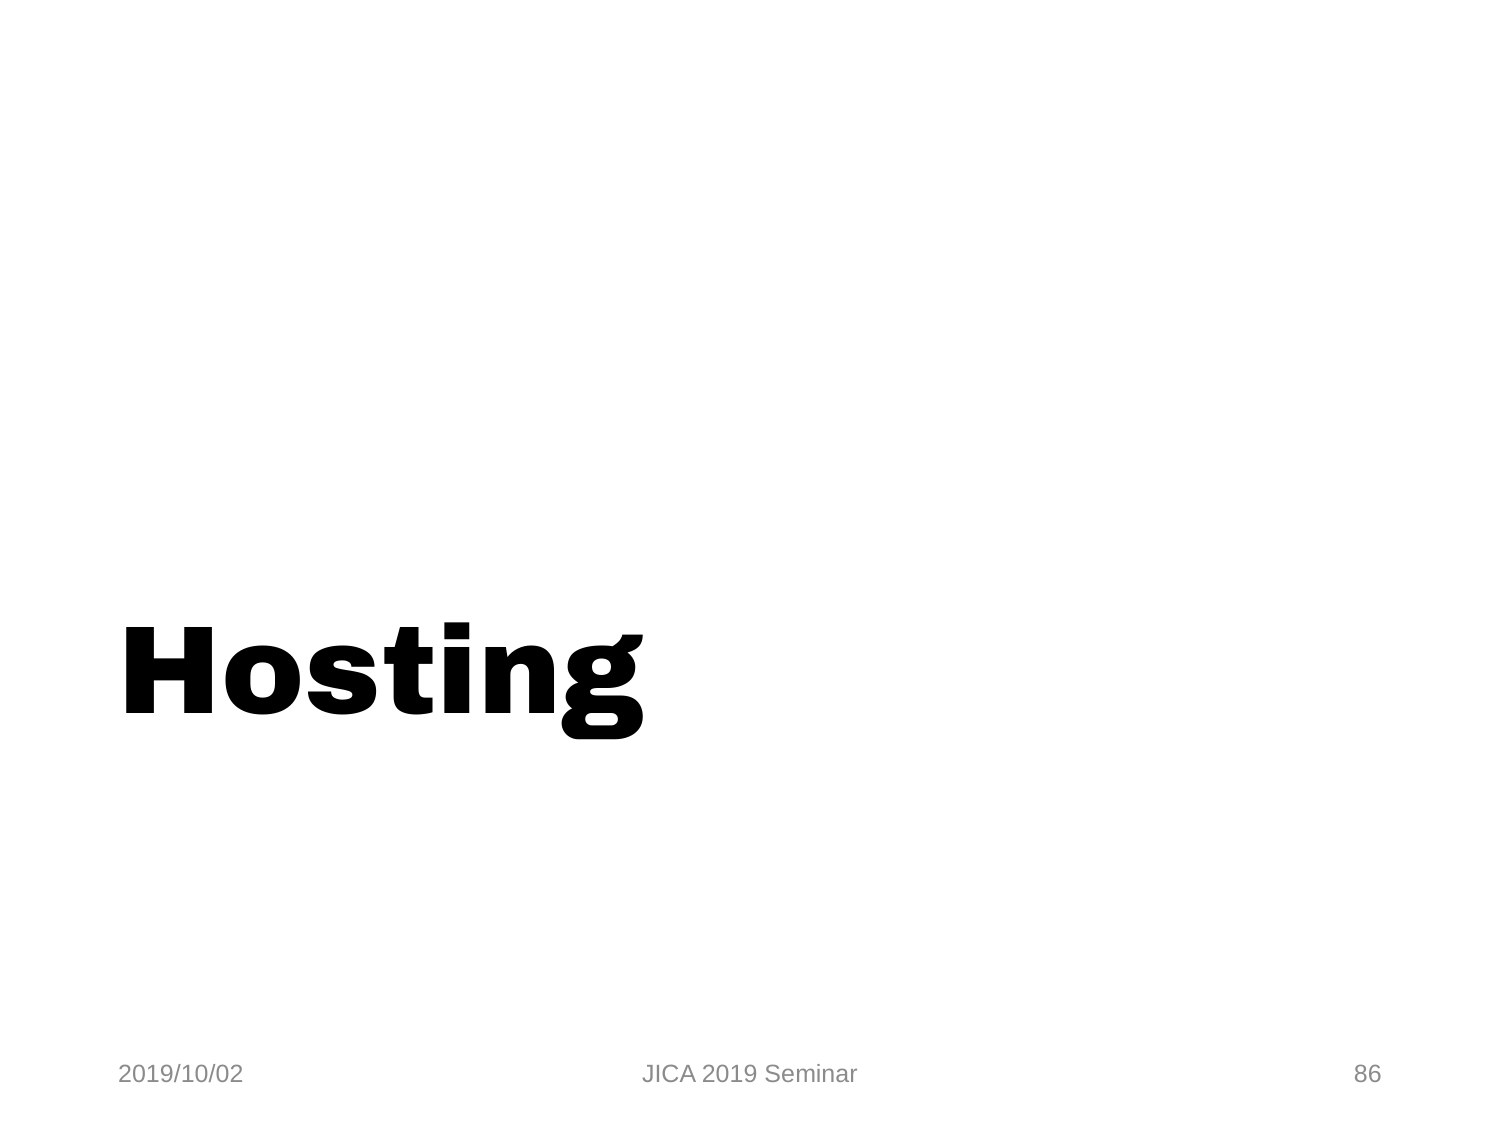

# Hosting

2019/10/02
JICA 2019 Seminar
86